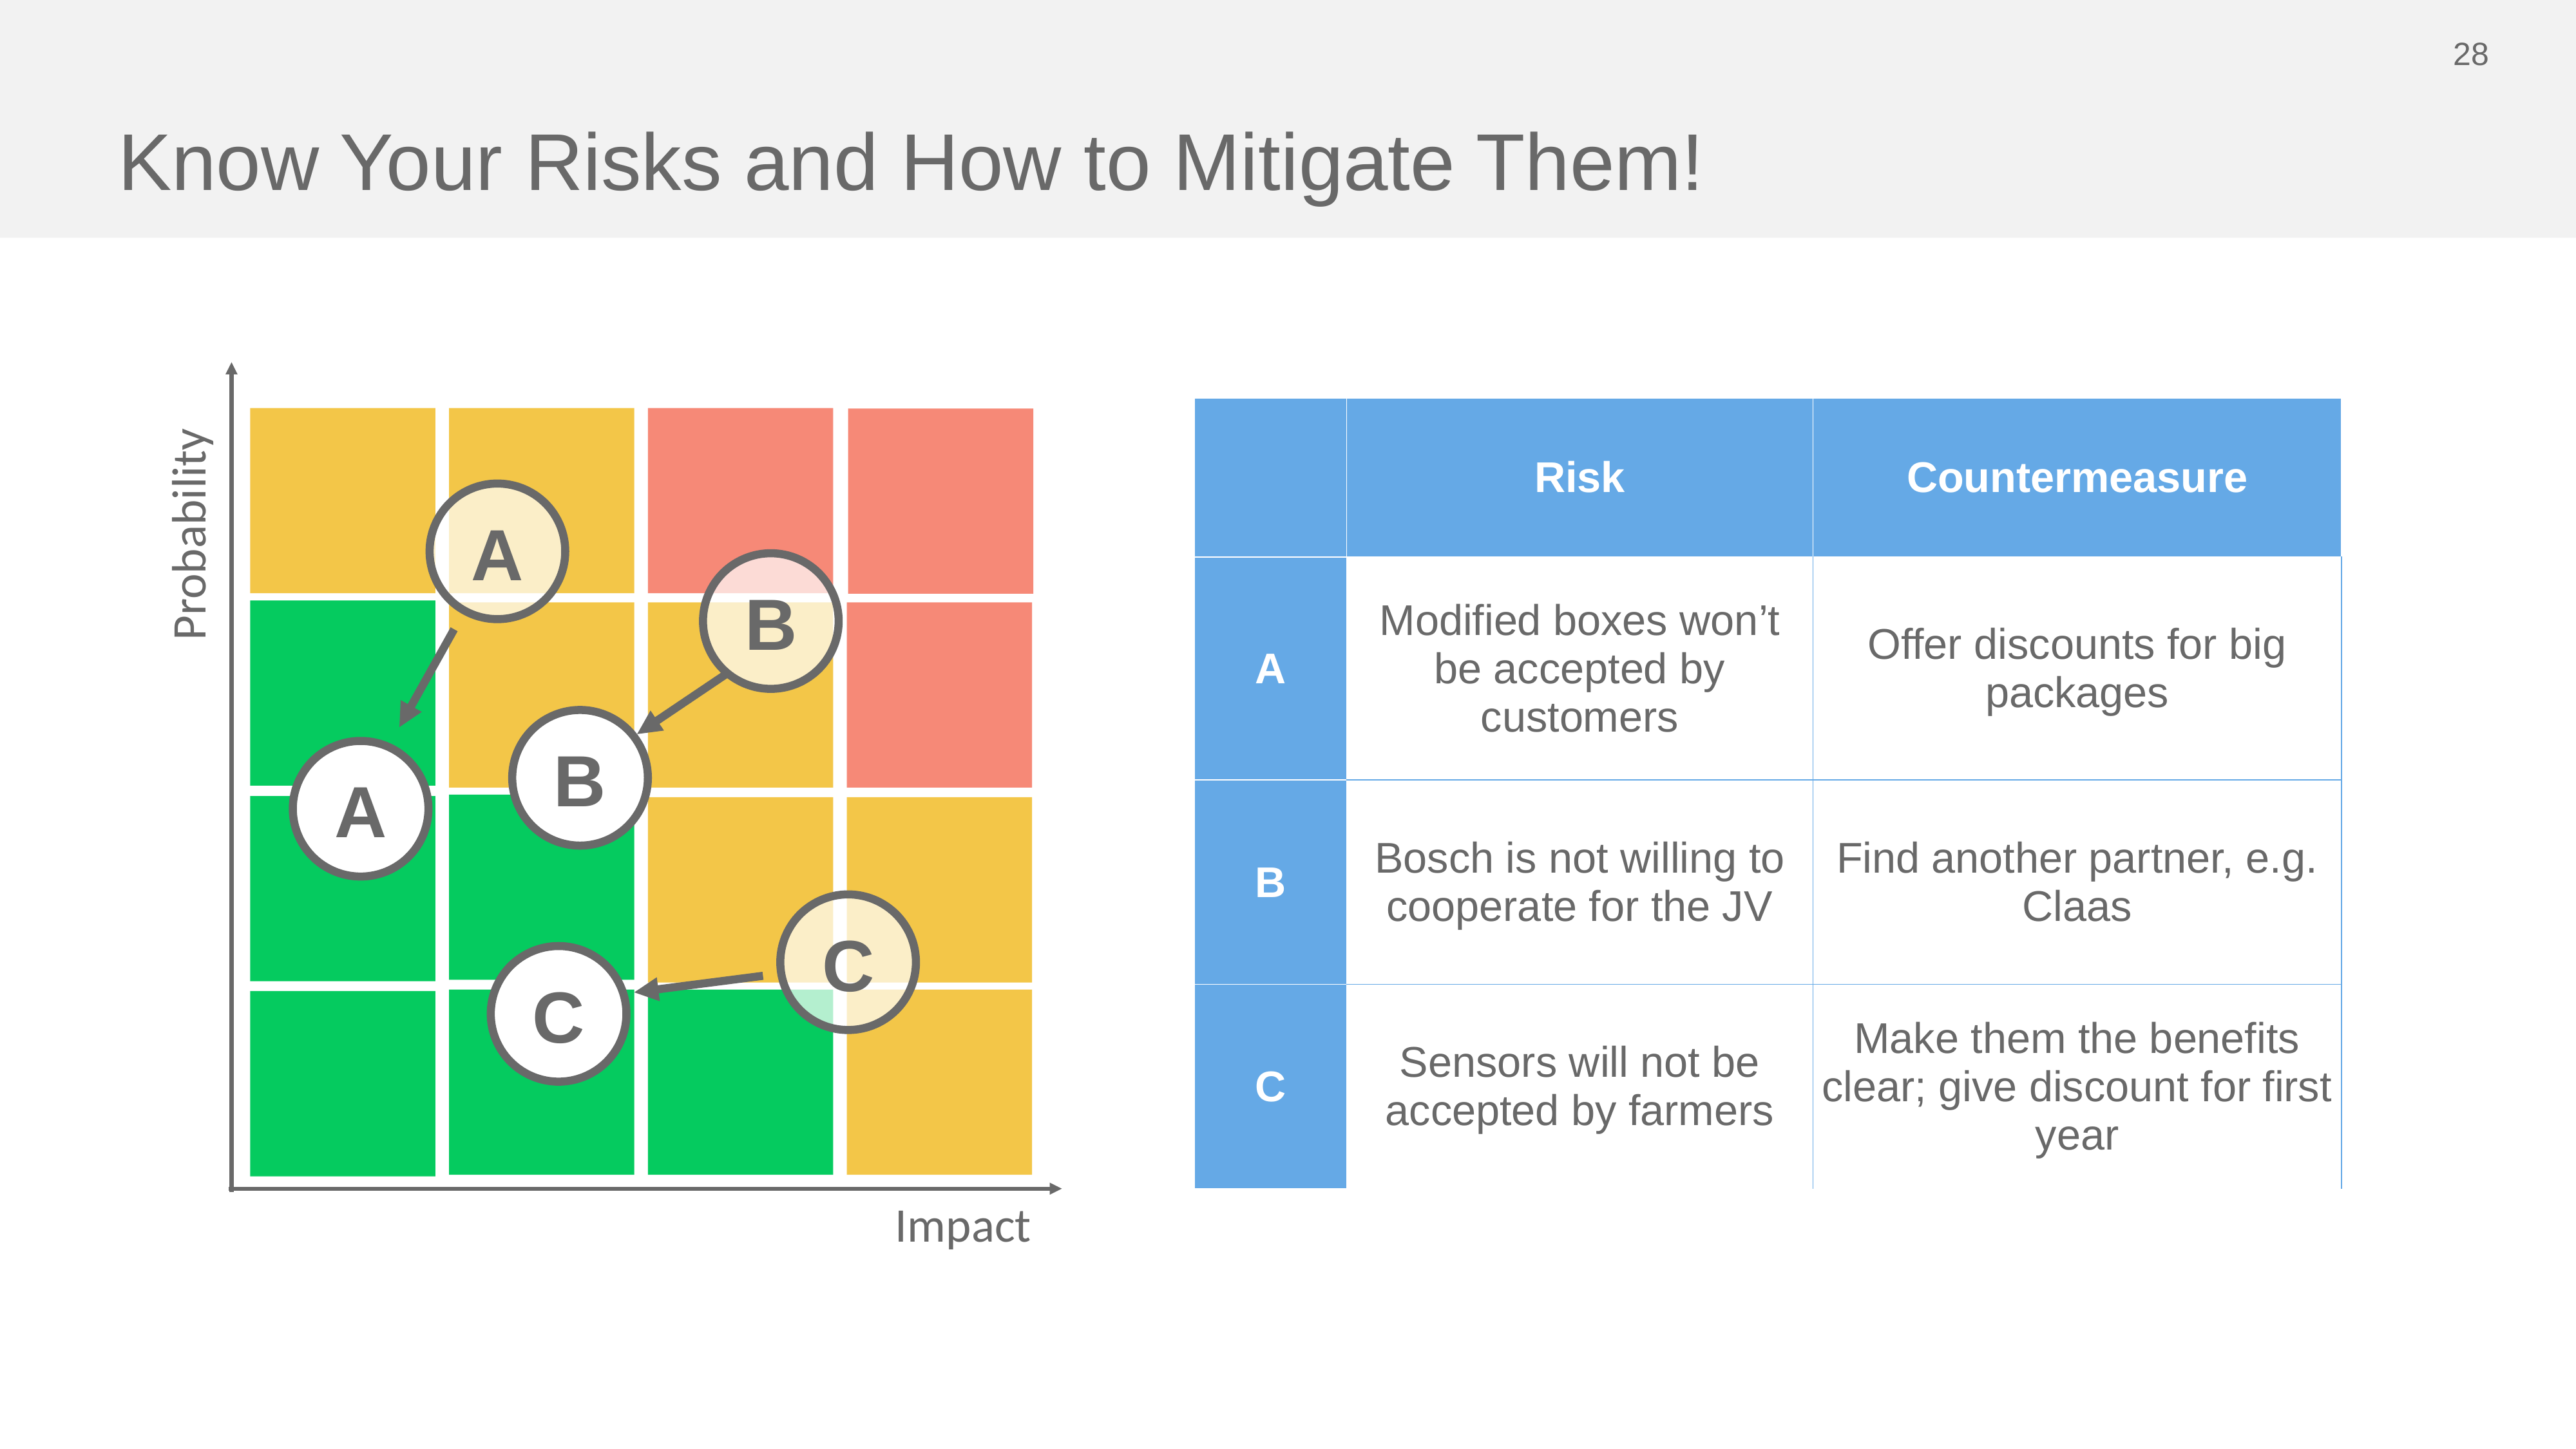

Know Your Risks and How to Mitigate Them!
|  | Risk | Countermeasure |
| --- | --- | --- |
| A | Modified boxes won’t be accepted by customers | Offer discounts for big packages |
| B | Bosch is not willing to cooperate for the JV | Find another partner, e.g. Claas |
| C | Sensors will not be accepted by farmers | Make them the benefits clear; give discount for first year |

Probability
A
B
B
A
C
C
Impact